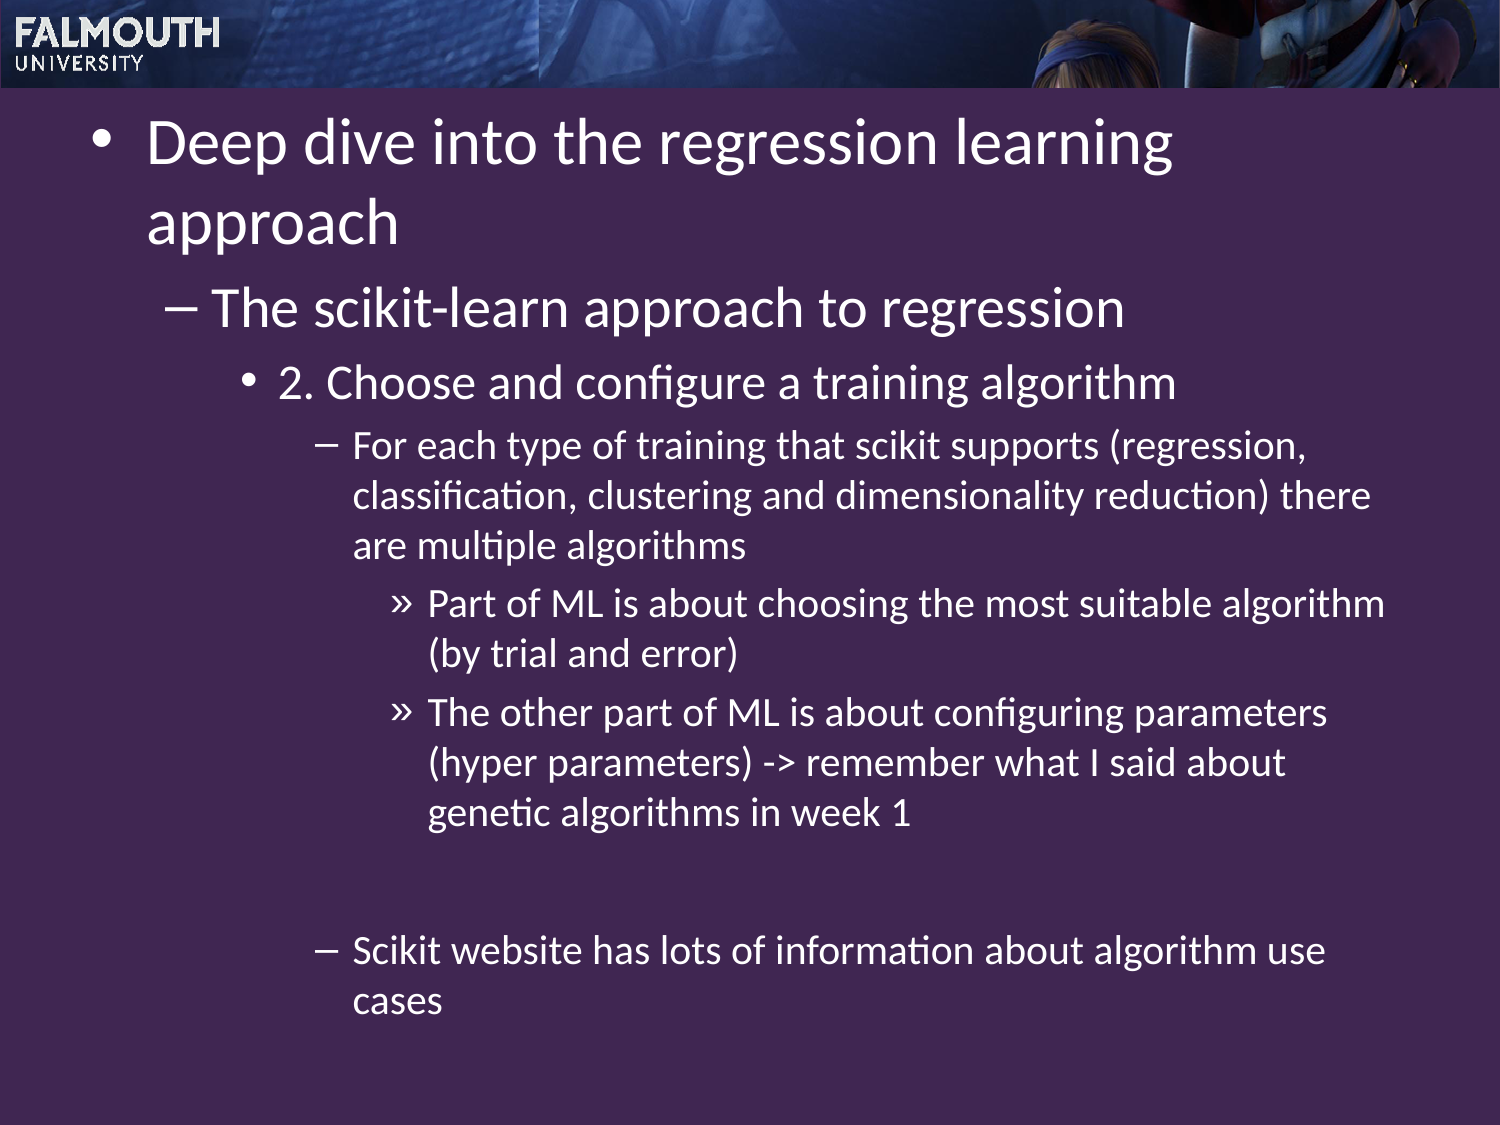

Deep dive into the regression learning approach
The scikit-learn approach to regression
2. Choose and configure a training algorithm
For each type of training that scikit supports (regression, classification, clustering and dimensionality reduction) there are multiple algorithms
Part of ML is about choosing the most suitable algorithm (by trial and error)
The other part of ML is about configuring parameters (hyper parameters) -> remember what I said about genetic algorithms in week 1

Scikit website has lots of information about algorithm use cases